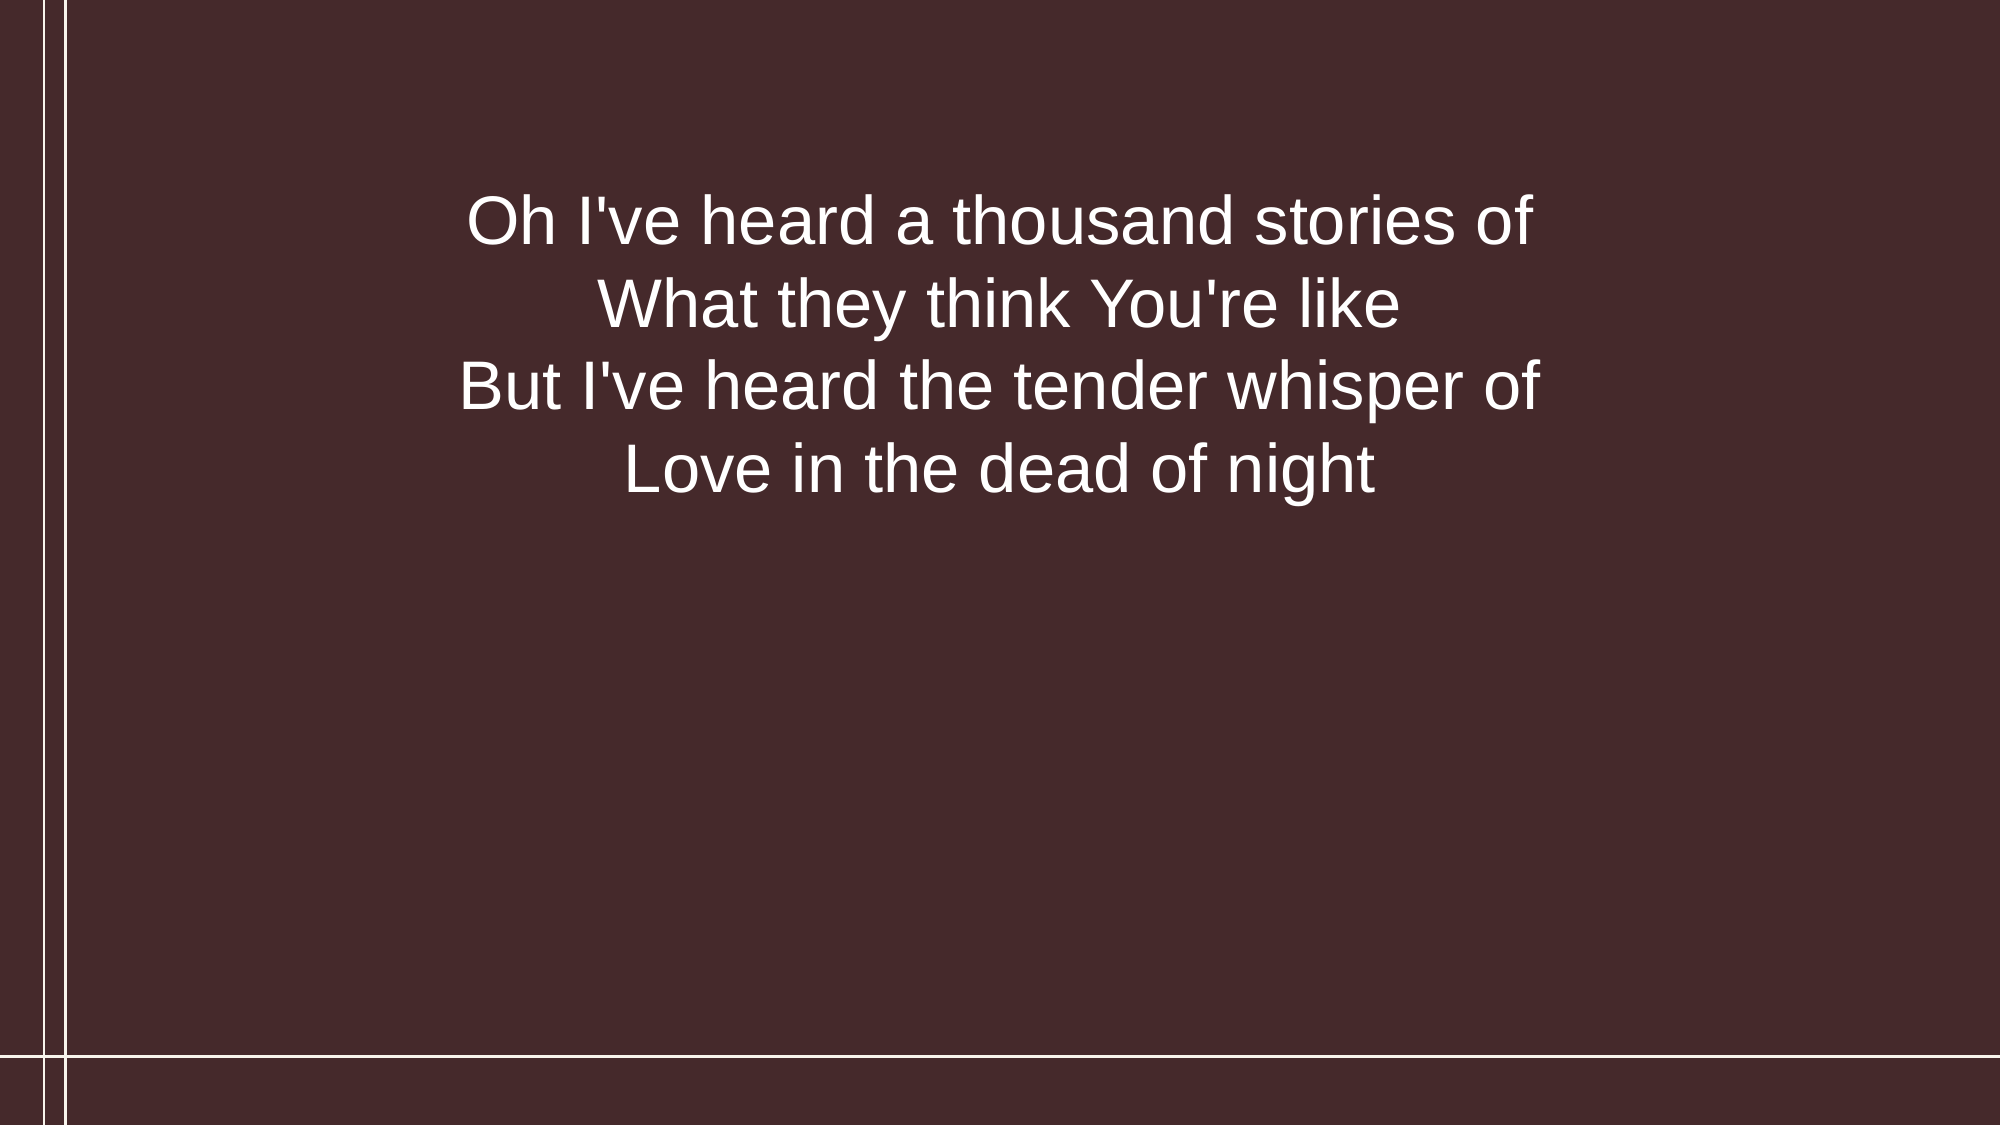

Oh I've heard a thousand stories of
What they think You're like
But I've heard the tender whisper of
Love in the dead of night